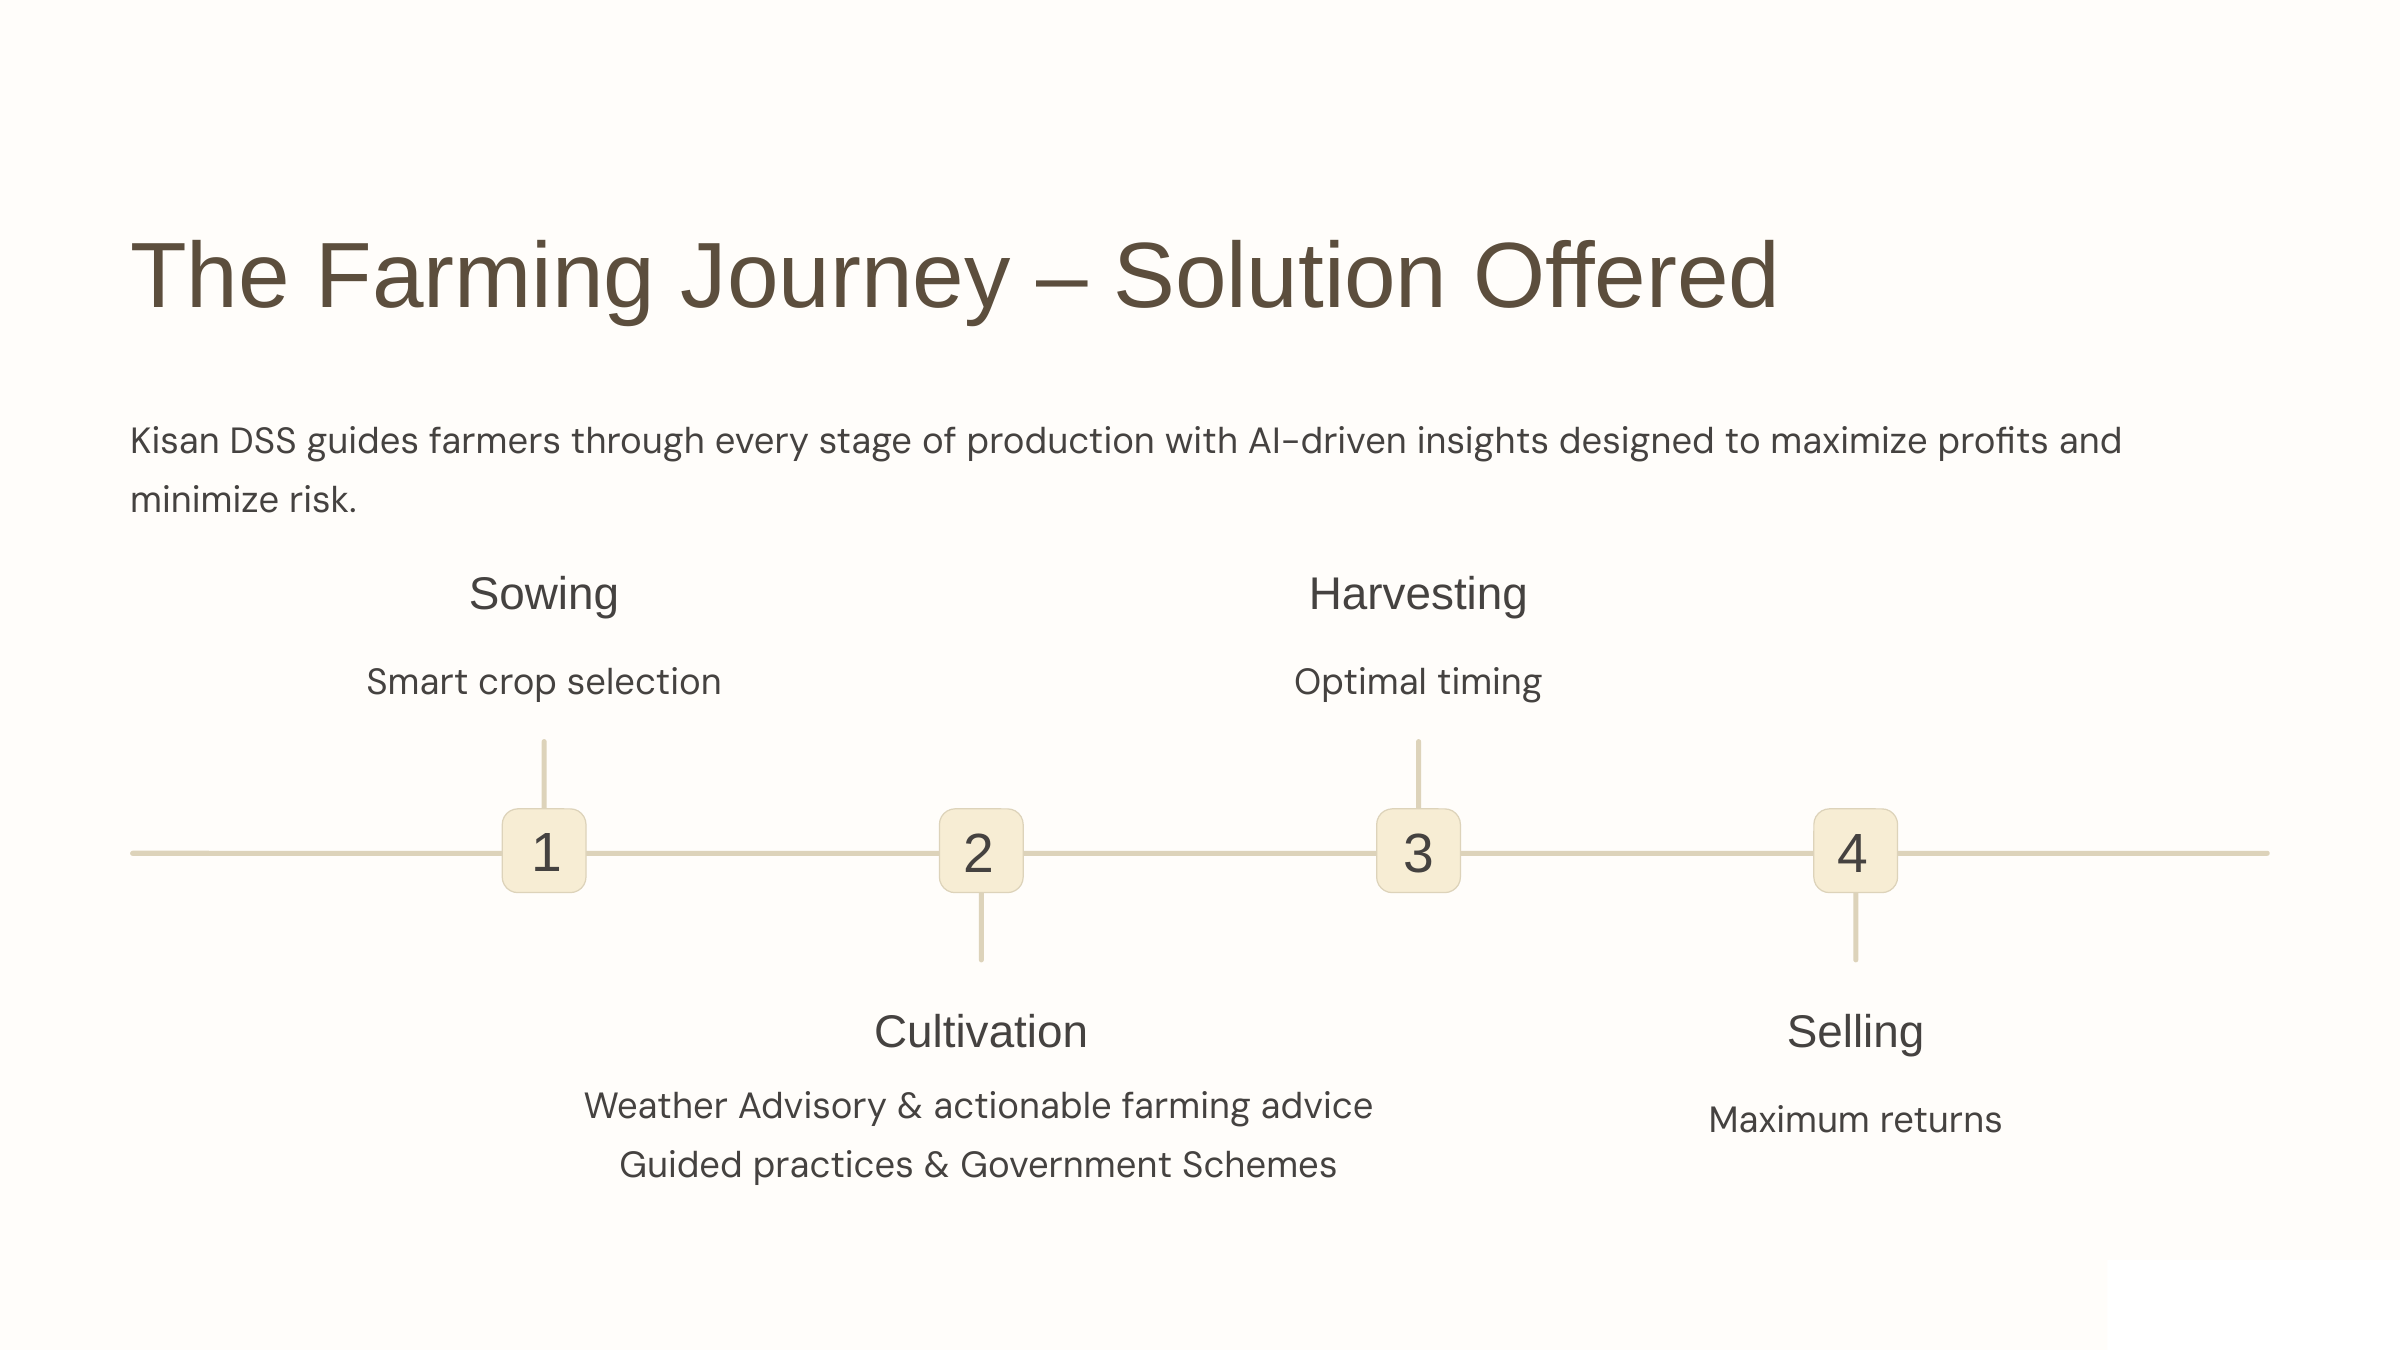

The Farming Journey – Solution Offered
Kisan DSS guides farmers through every stage of production with AI-driven insights designed to maximize profits and minimize risk.
Sowing
Harvesting
Smart crop selection
Optimal timing

1
2
3
4

Cultivation
Selling
Weather Advisory & actionable farming advice
Guided practices & Government Schemes

Maximum returns